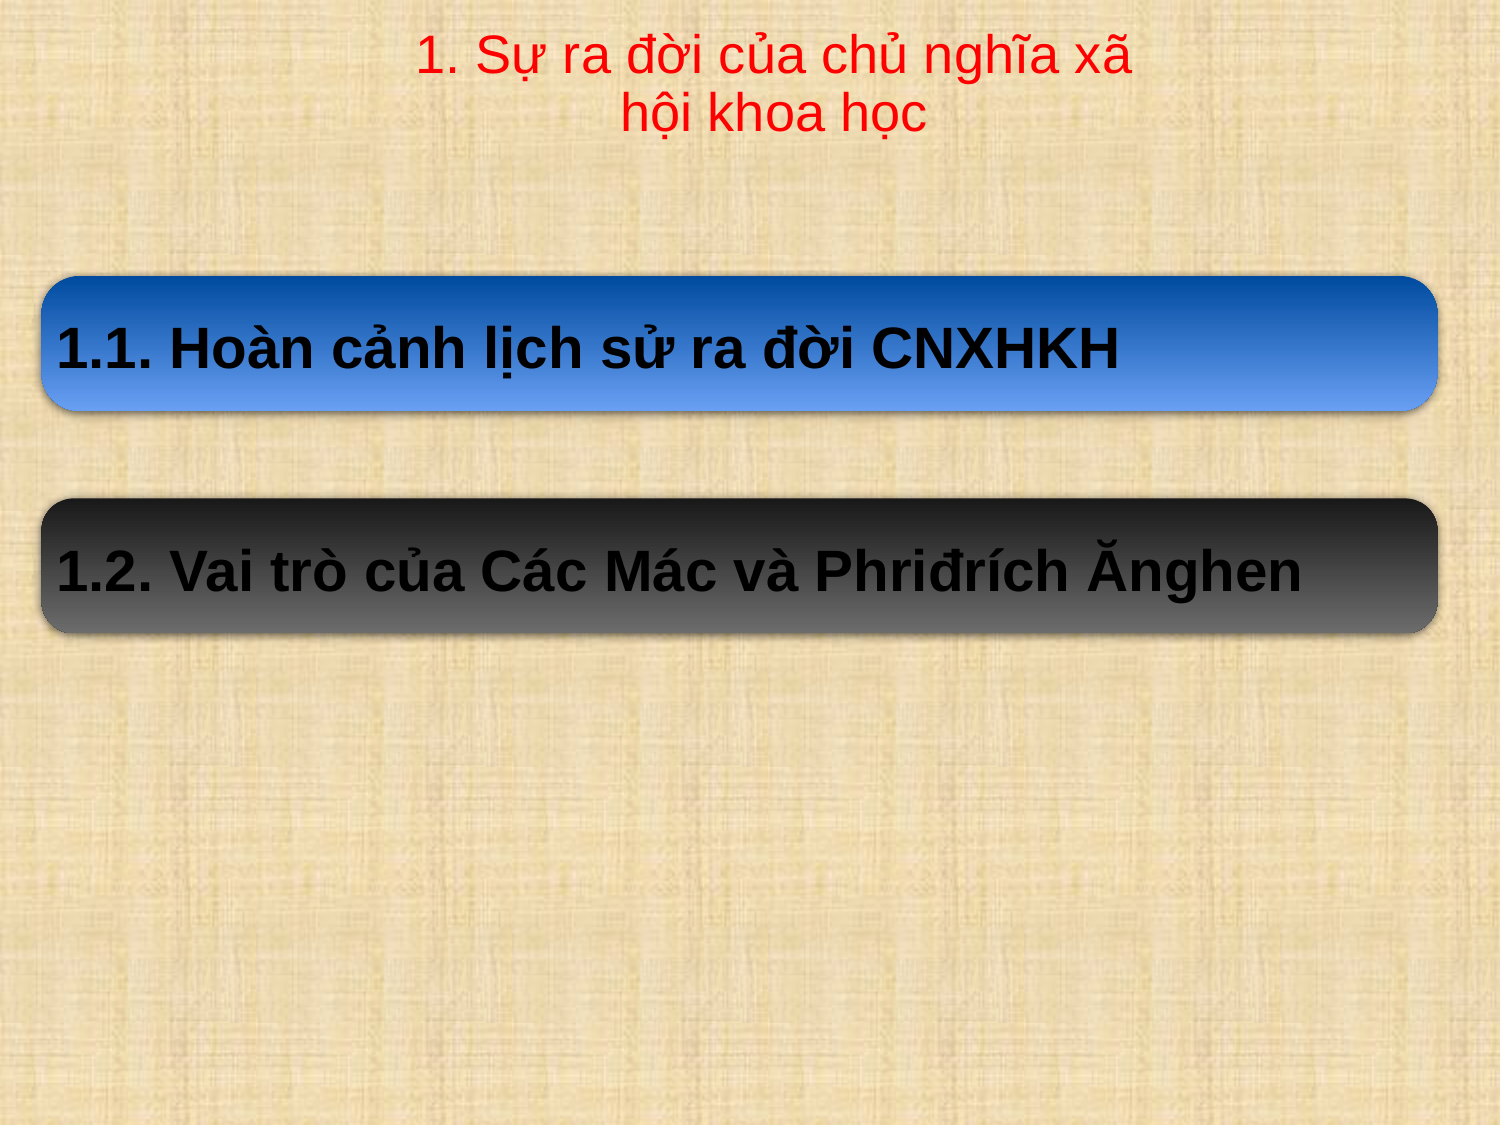

1. Sự ra đời của chủ nghĩa xã hội khoa học

1.1. Hoàn cảnh lịch sử ra đời CNXHKH

1.2. Vai trò của Các Mác và Phriđrích Ănghen